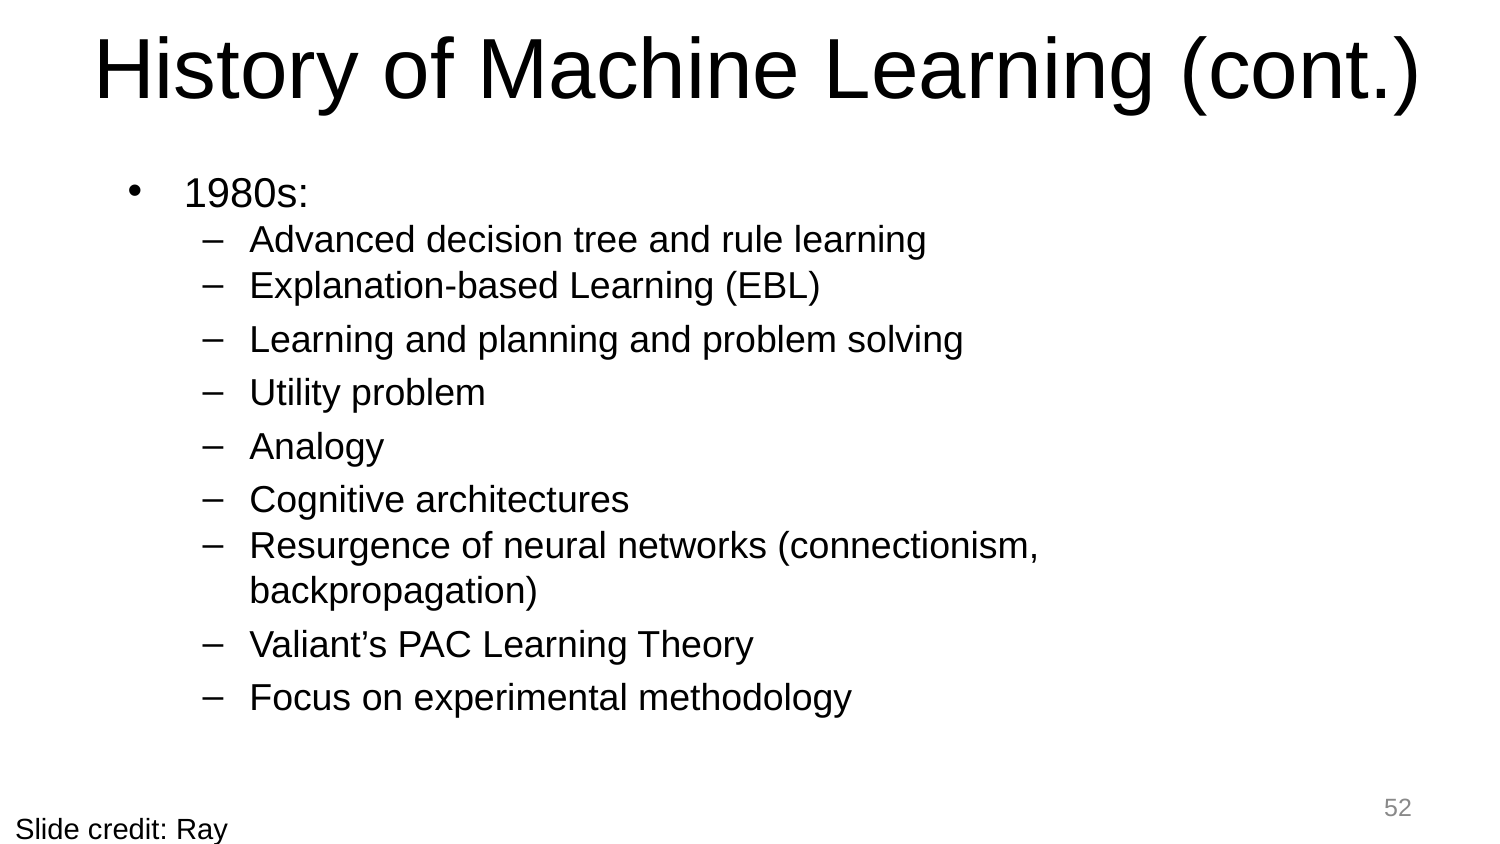

# History of Machine Learning (cont.)
1980s:
Advanced decision tree and rule learning
Explanation-based Learning (EBL)
Learning and planning and problem solving
Utility problem
Analogy
Cognitive architectures
Resurgence of neural networks (connectionism, backpropagation)
Valiant’s PAC Learning Theory
Focus on experimental methodology

52
Slide credit: Ray Mooney